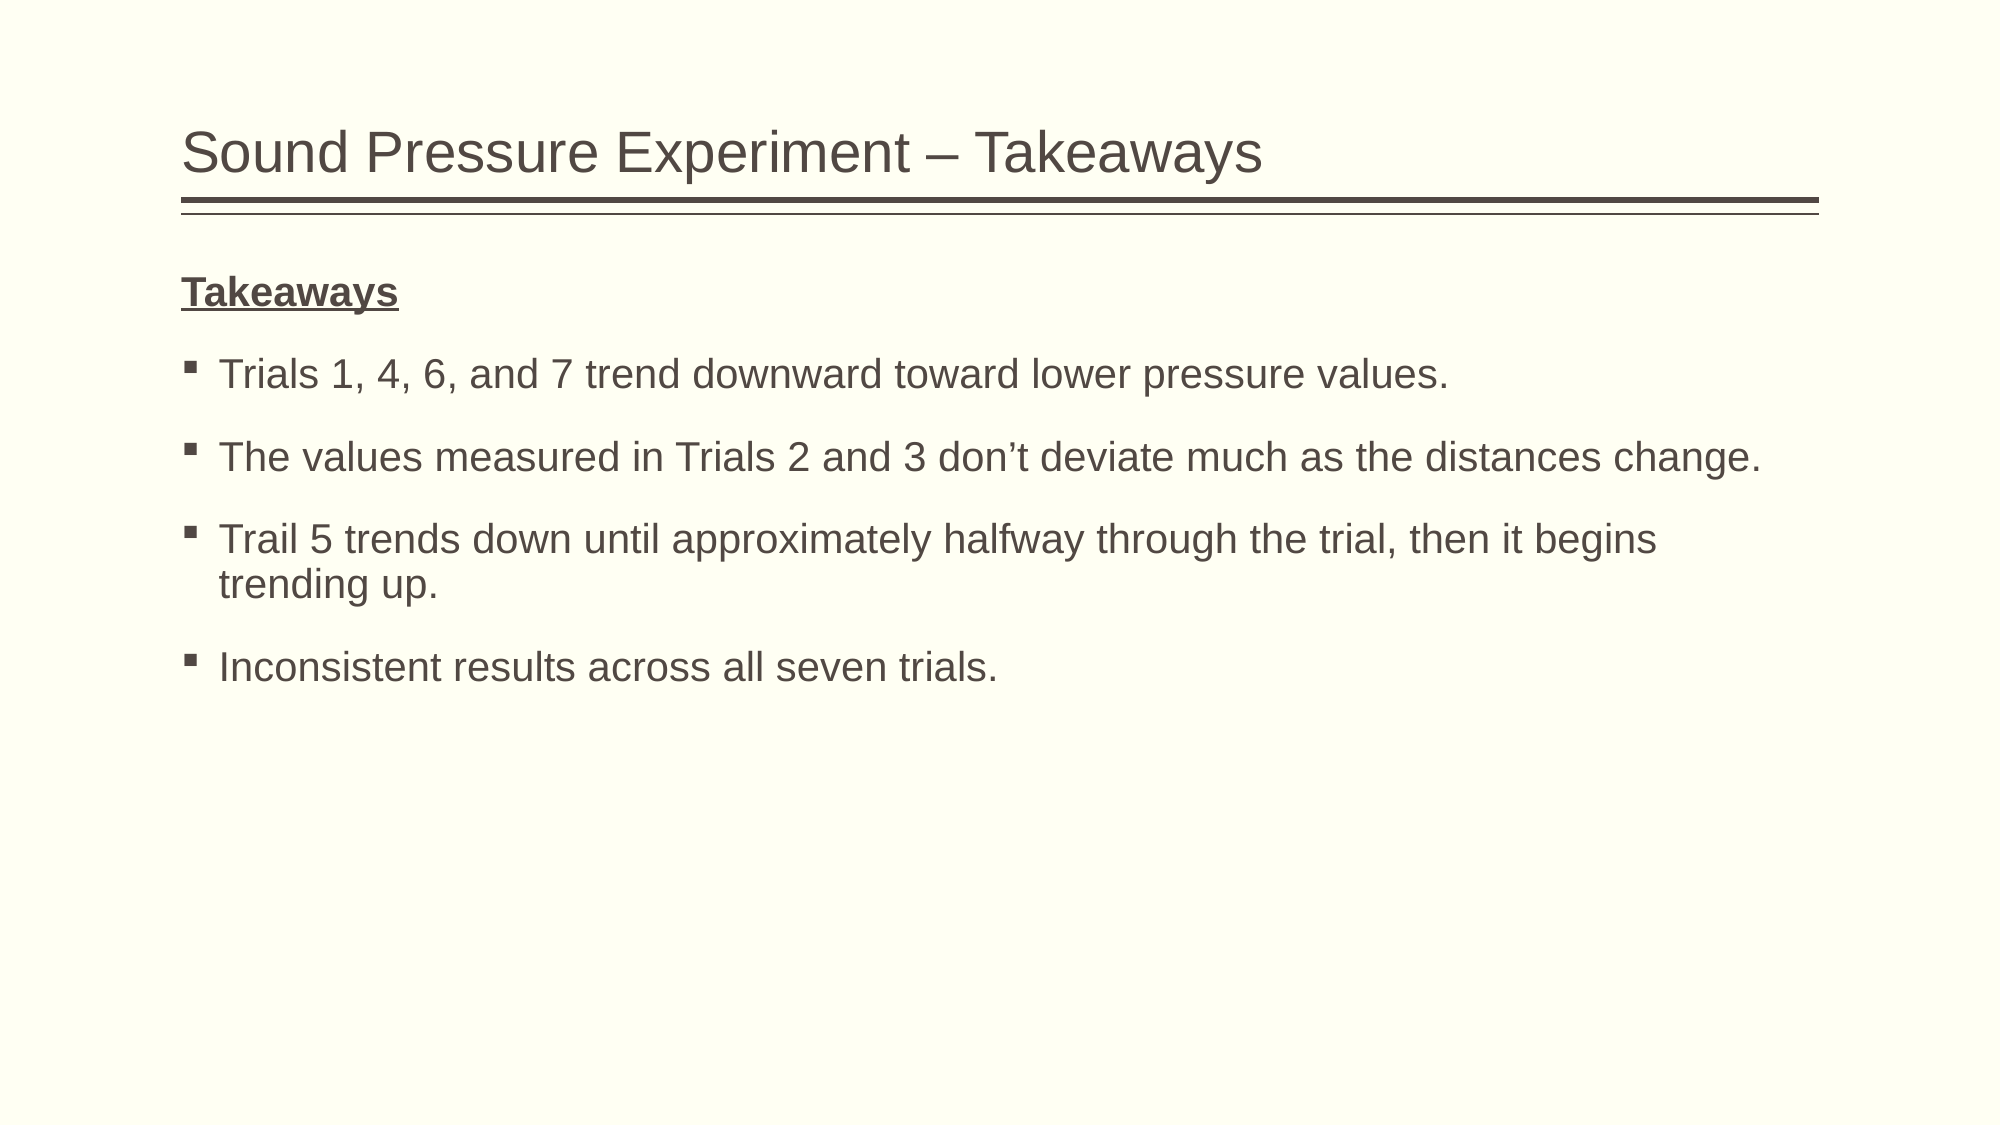

# Sound Pressure Experiment – Takeaways
Takeaways
Trials 1, 4, 6, and 7 trend downward toward lower pressure values.
The values measured in Trials 2 and 3 don’t deviate much as the distances change.
Trail 5 trends down until approximately halfway through the trial, then it begins trending up.
Inconsistent results across all seven trials.